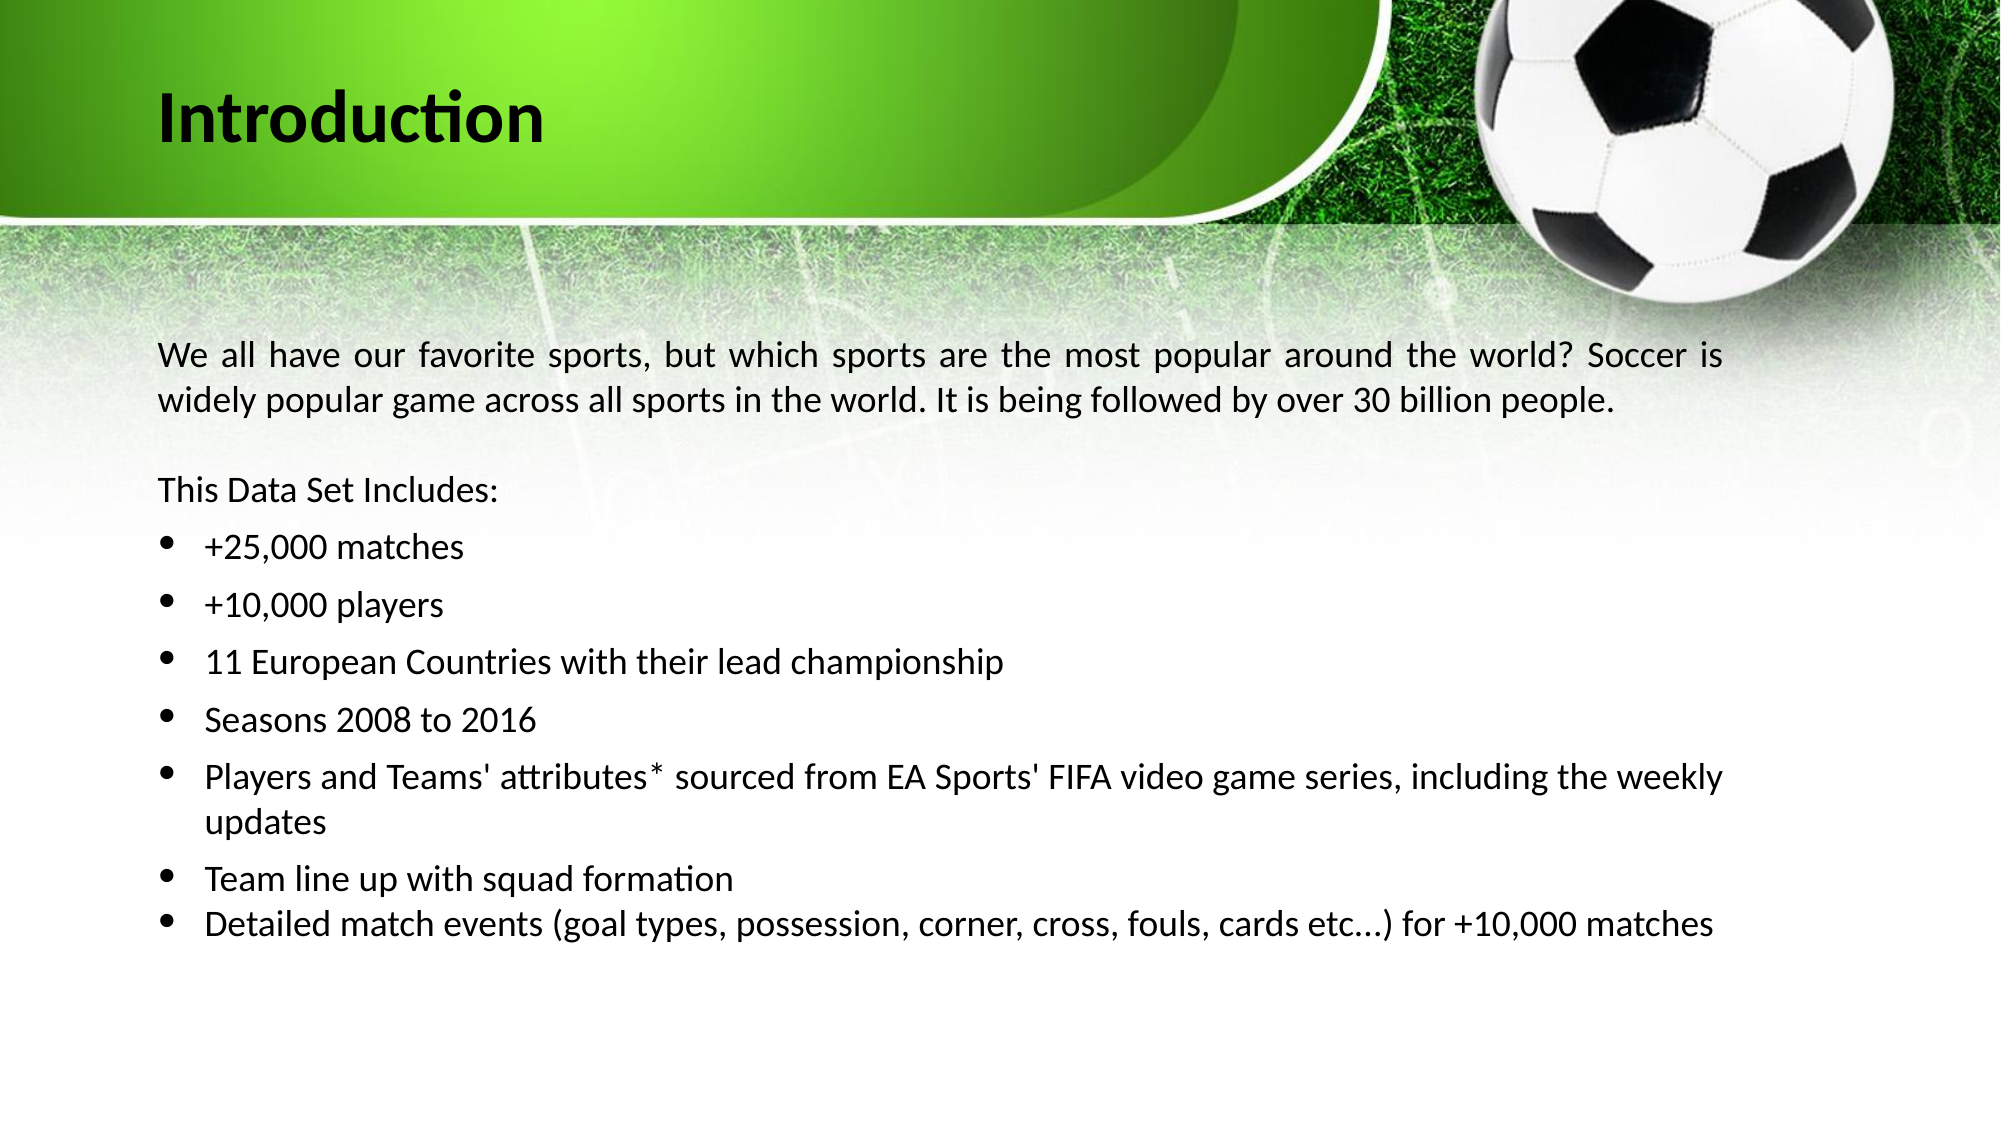

Introduction
We all have our favorite sports, but which sports are the most popular around the world? Soccer is widely popular game across all sports in the world. It is being followed by over 30 billion people.

This Data Set Includes:

+25,000 matches

+10,000 players

11 European Countries with their lead championship

Seasons 2008 to 2016

Players and Teams' attributes* sourced from EA Sports' FIFA video game series, including the weekly updates

Team line up with squad formation
Detailed match events (goal types, possession, corner, cross, fouls, cards etc...) for +10,000 matches